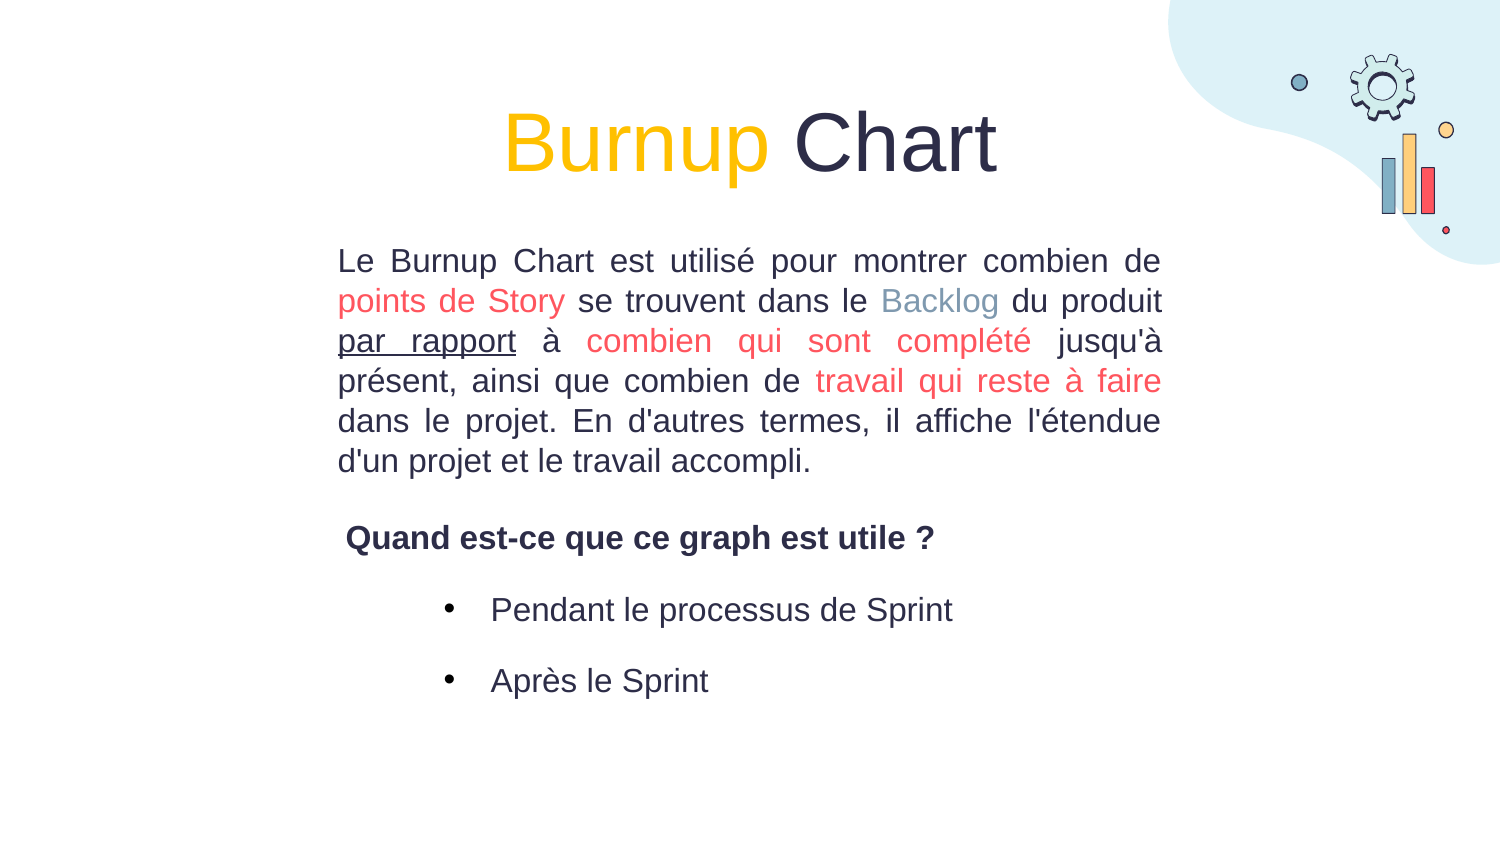

# Burnup Chart
Le Burnup Chart est utilisé pour montrer combien de points de Story se trouvent dans le Backlog du produit par rapport à combien qui sont complété jusqu'à présent, ainsi que combien de travail qui reste à faire dans le projet. En d'autres termes, il affiche l'étendue d'un projet et le travail accompli.
Quand est-ce que ce graph est utile ?

Pendant le processus de Sprint
Après le Sprint